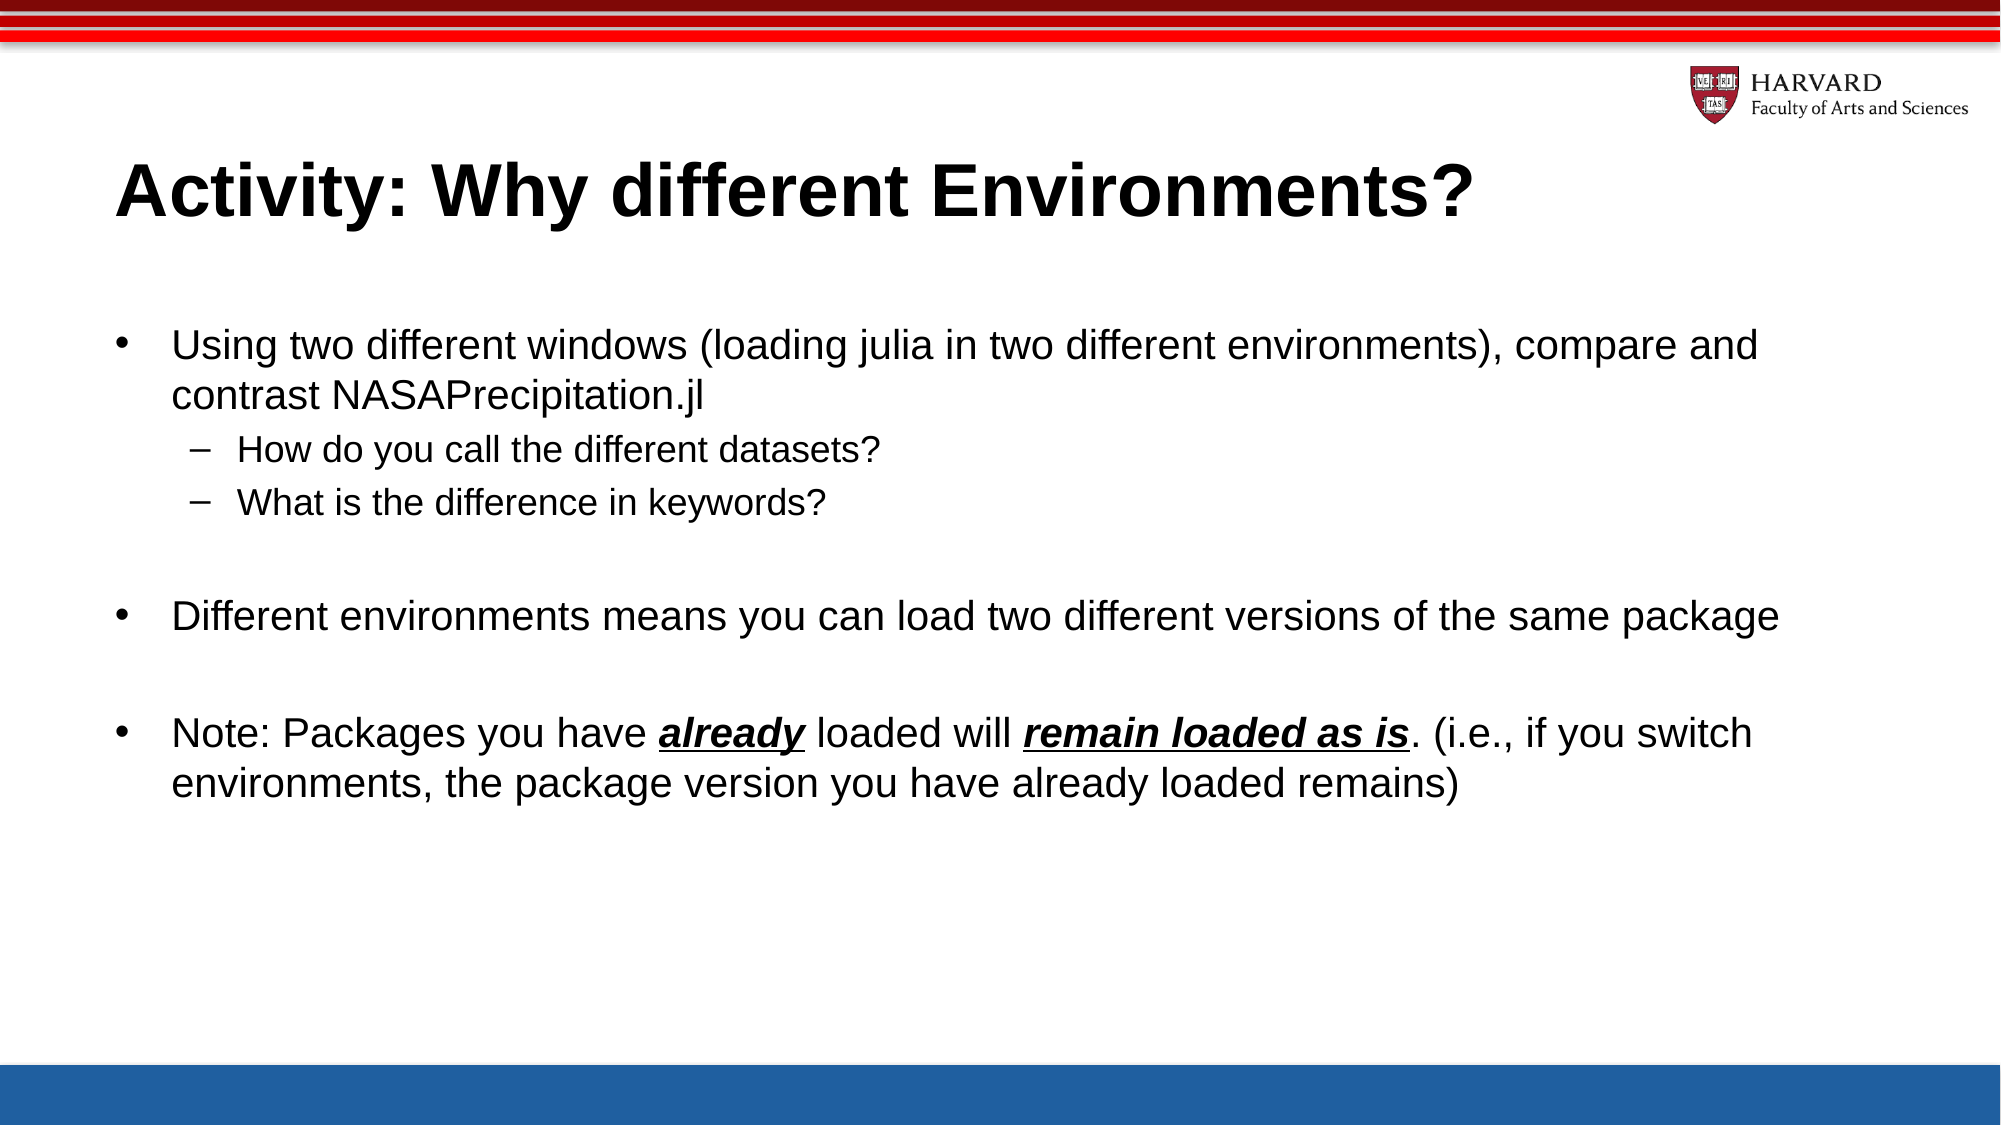

# Activity: Why different Environments?
Using two different windows (loading julia in two different environments), compare and contrast NASAPrecipitation.jl
How do you call the different datasets?
What is the difference in keywords?

Different environments means you can load two different versions of the same package

Note: Packages you have already loaded will remain loaded as is. (i.e., if you switch environments, the package version you have already loaded remains)